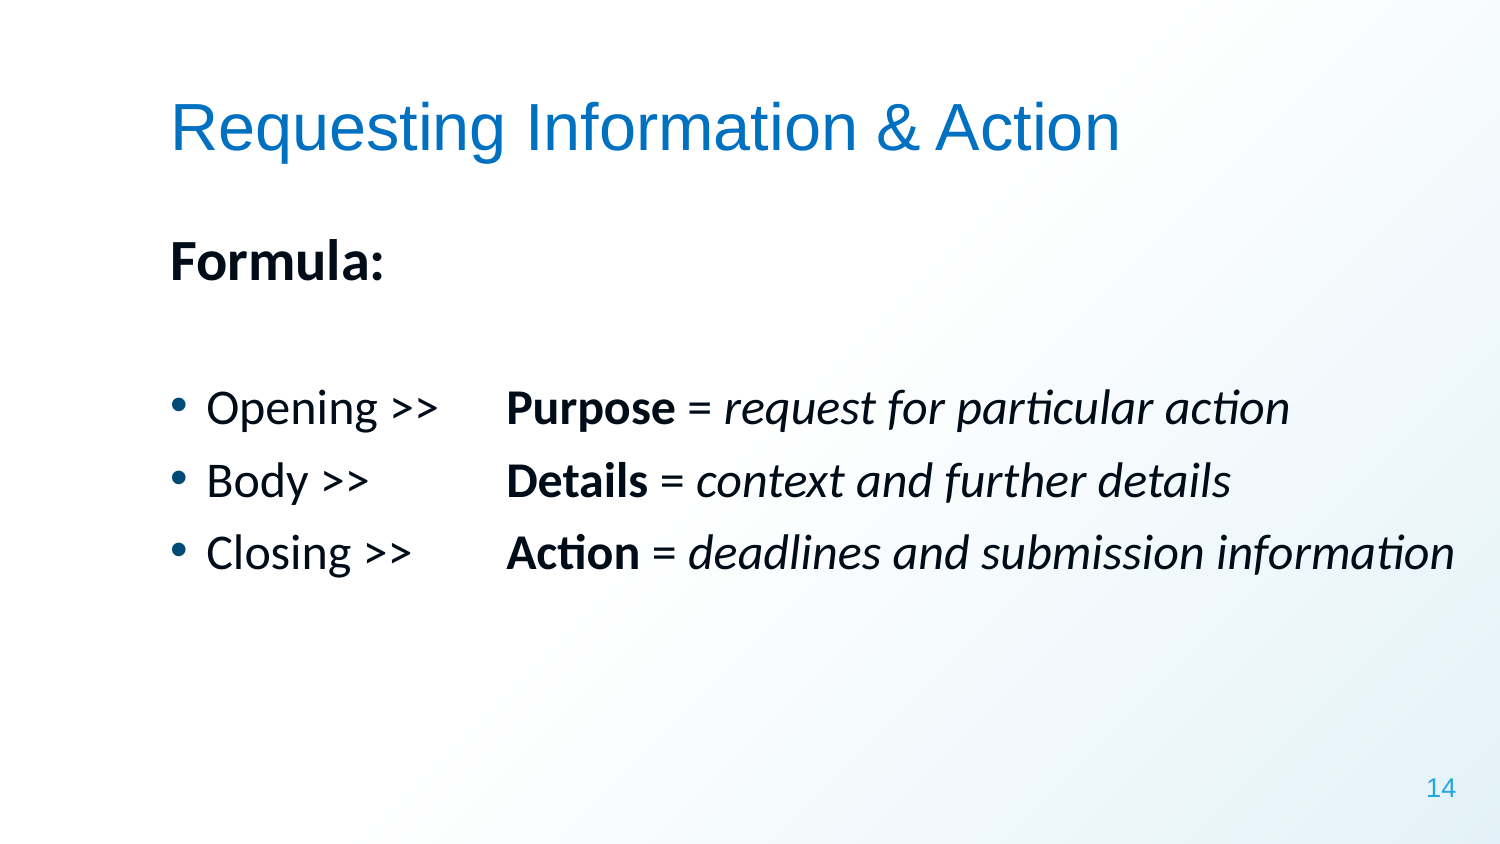

# Requesting Information & Action
Formula:
Opening >>	Purpose = request for particular action
Body >>	Details = context and further details
Closing >>	Action = deadlines and submission information
14